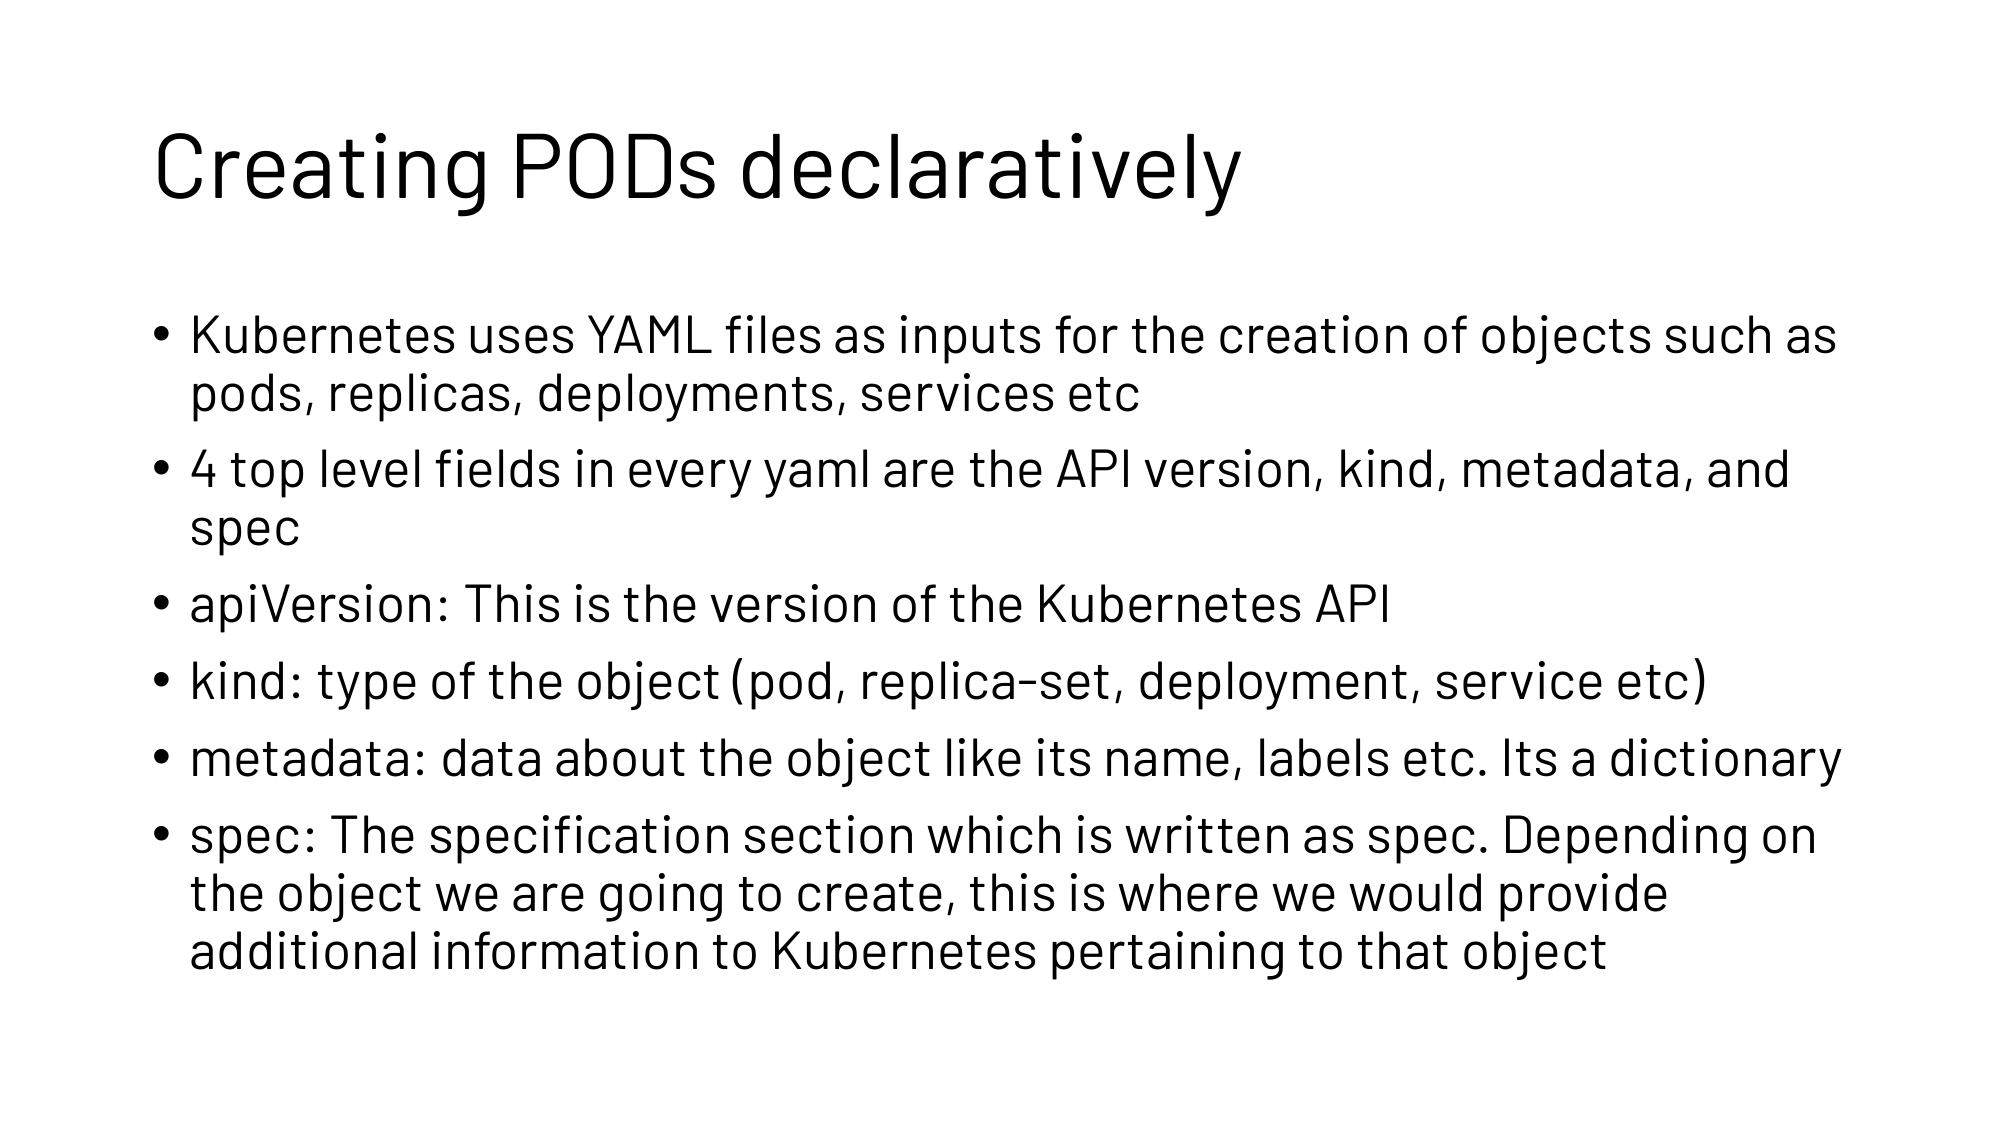

# Creating PODs declaratively
Kubernetes uses YAML files as inputs for the creation of objects such as pods, replicas, deployments, services etc
4 top level fields in every yaml are the API version, kind, metadata, and spec
apiVersion: This is the version of the Kubernetes API
kind: type of the object (pod, replica-set, deployment, service etc)
metadata: data about the object like its name, labels etc. Its a dictionary
spec: The specification section which is written as spec. Depending on the object we are going to create, this is where we would provide additional information to Kubernetes pertaining to that object